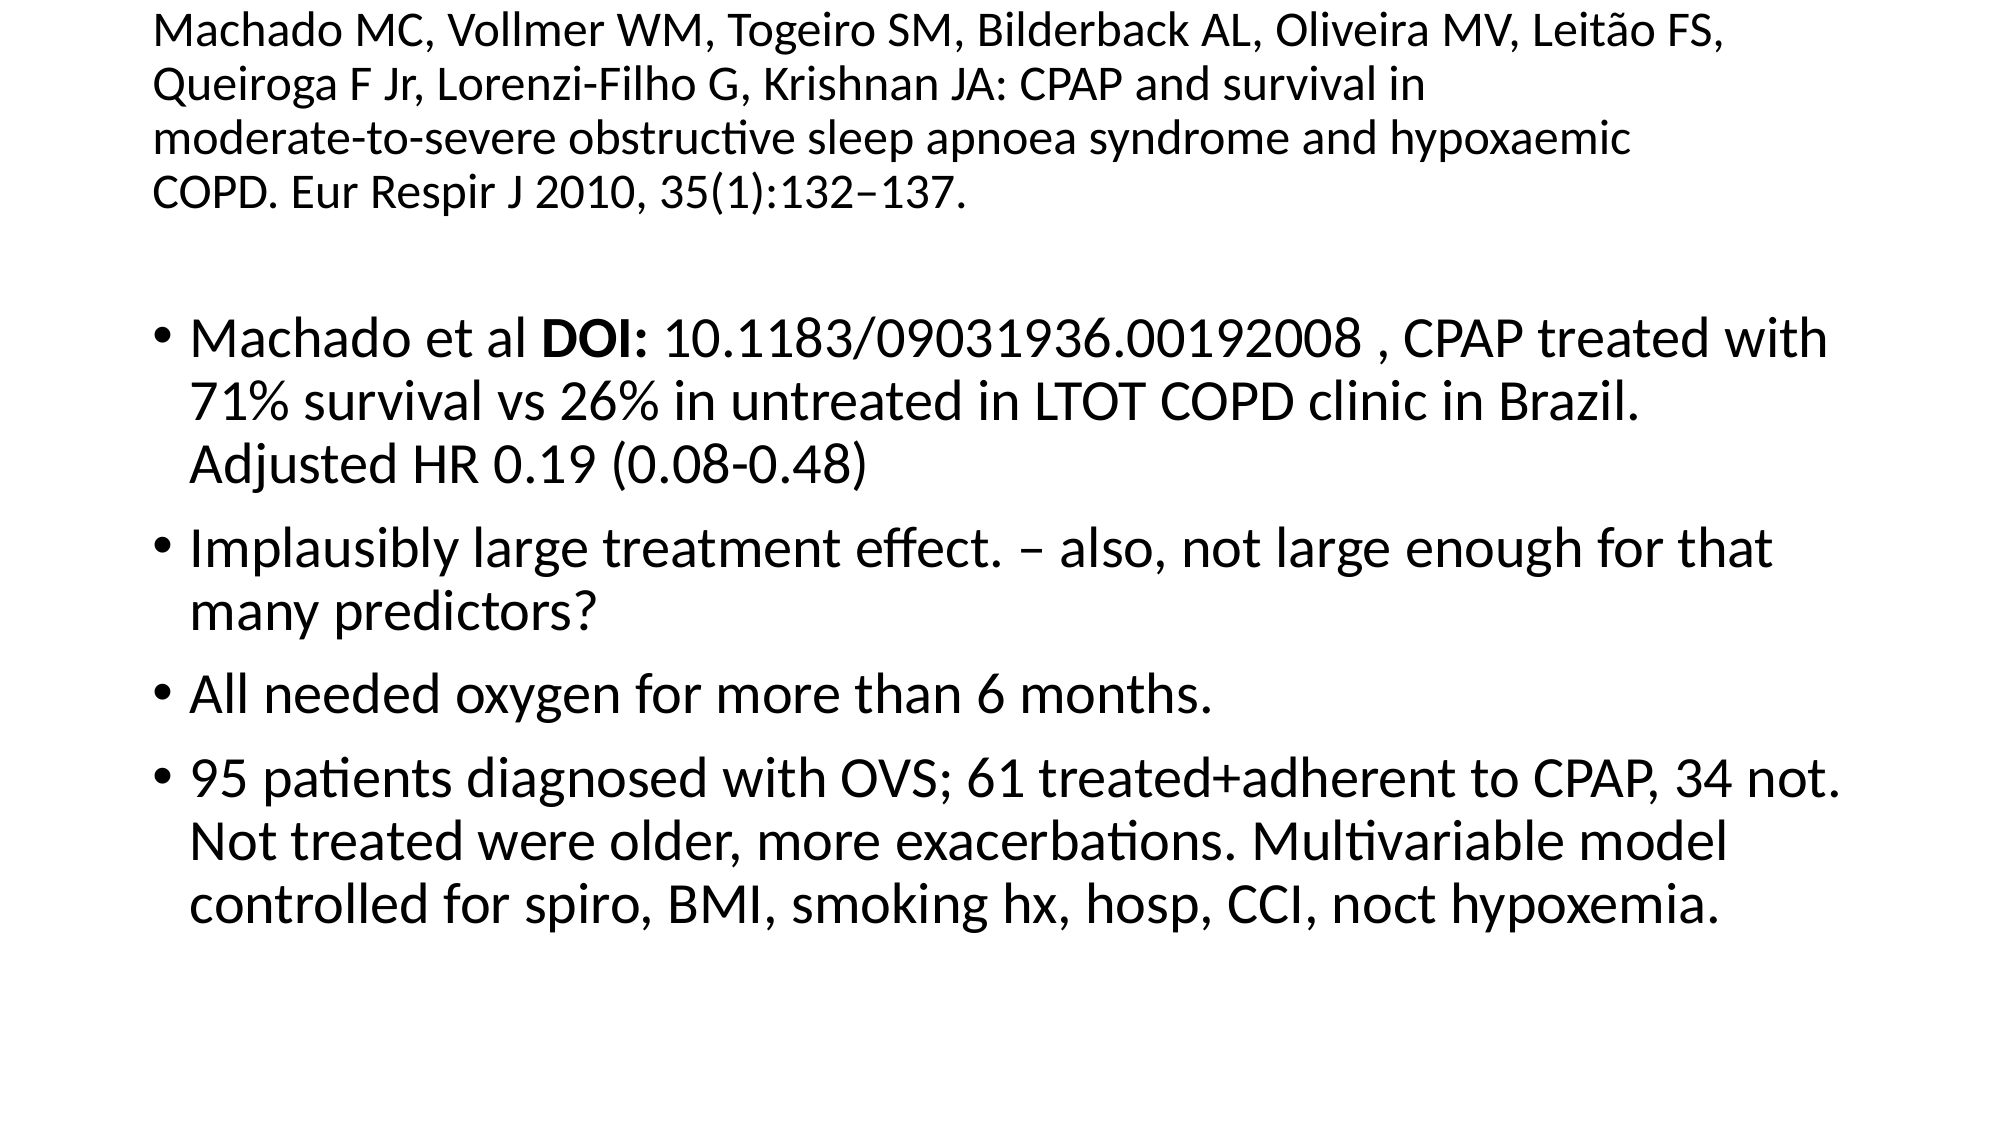

# Machado MC, Vollmer WM, Togeiro SM, Bilderback AL, Oliveira MV, Leitão FS, Queiroga F Jr, Lorenzi-Filho G, Krishnan JA: CPAP and survival in moderate-to-severe obstructive sleep apnoea syndrome and hypoxaemic COPD. Eur Respir J 2010, 35(1):132–137.
Machado et al DOI: 10.1183/09031936.00192008 , CPAP treated with 71% survival vs 26% in untreated in LTOT COPD clinic in Brazil. Adjusted HR 0.19 (0.08-0.48)
Implausibly large treatment effect. – also, not large enough for that many predictors?
All needed oxygen for more than 6 months.
95 patients diagnosed with OVS; 61 treated+adherent to CPAP, 34 not. Not treated were older, more exacerbations. Multivariable model controlled for spiro, BMI, smoking hx, hosp, CCI, noct hypoxemia.